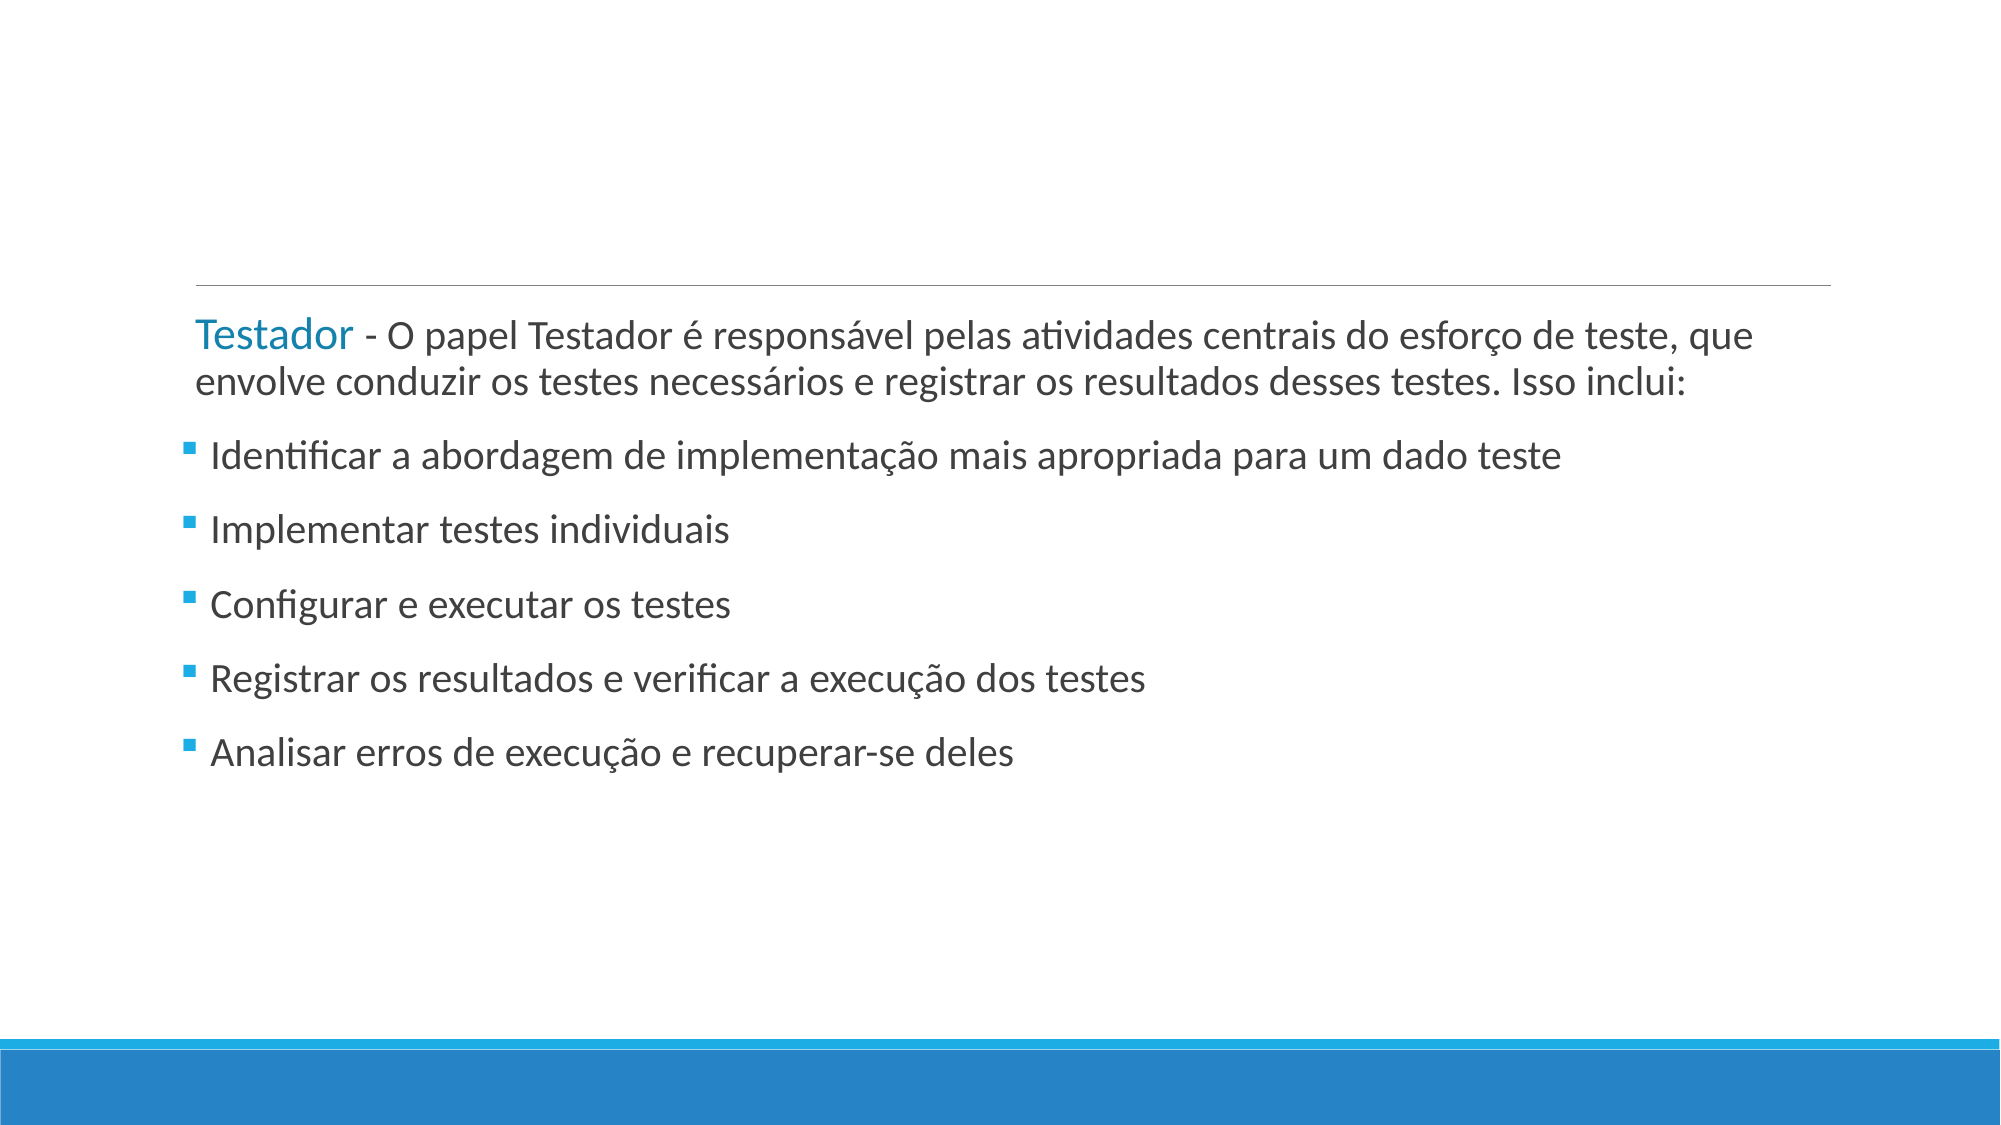

#
Testador - O papel Testador é responsável pelas atividades centrais do esforço de teste, que envolve conduzir os testes necessários e registrar os resultados desses testes. Isso inclui:
Identificar a abordagem de implementação mais apropriada para um dado teste
Implementar testes individuais
Configurar e executar os testes
Registrar os resultados e verificar a execução dos testes
Analisar erros de execução e recuperar-se deles